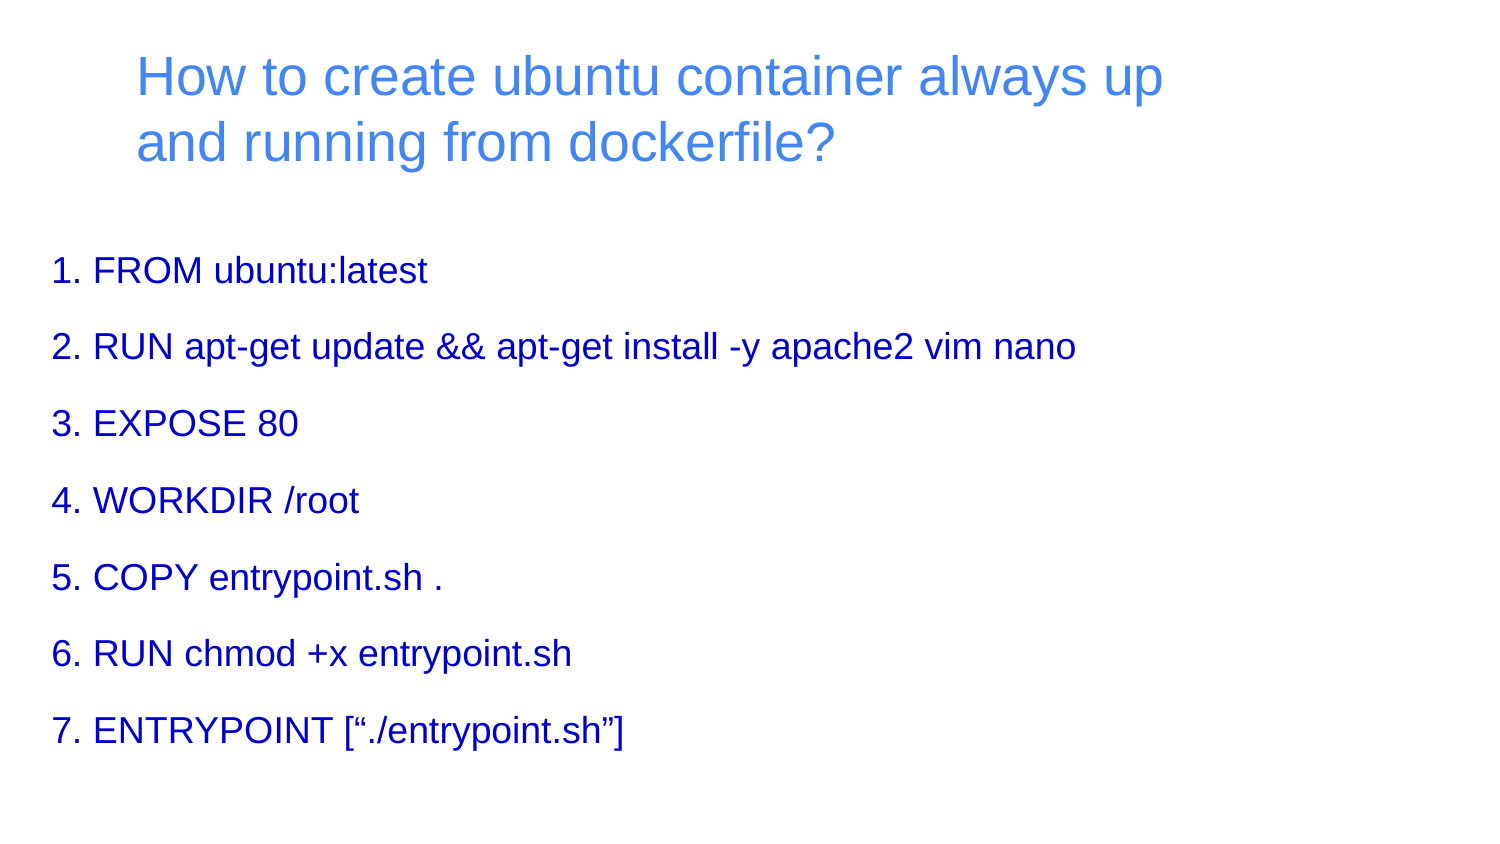

# How to create ubuntu container always up and running from dockerfile?

1. FROM ubuntu:latest
2. RUN apt-get update && apt-get install -y apache2 vim nano
3. EXPOSE 80
4. WORKDIR /root
5. COPY entrypoint.sh .
6. RUN chmod +x entrypoint.sh
7. ENTRYPOINT [“./entrypoint.sh”]